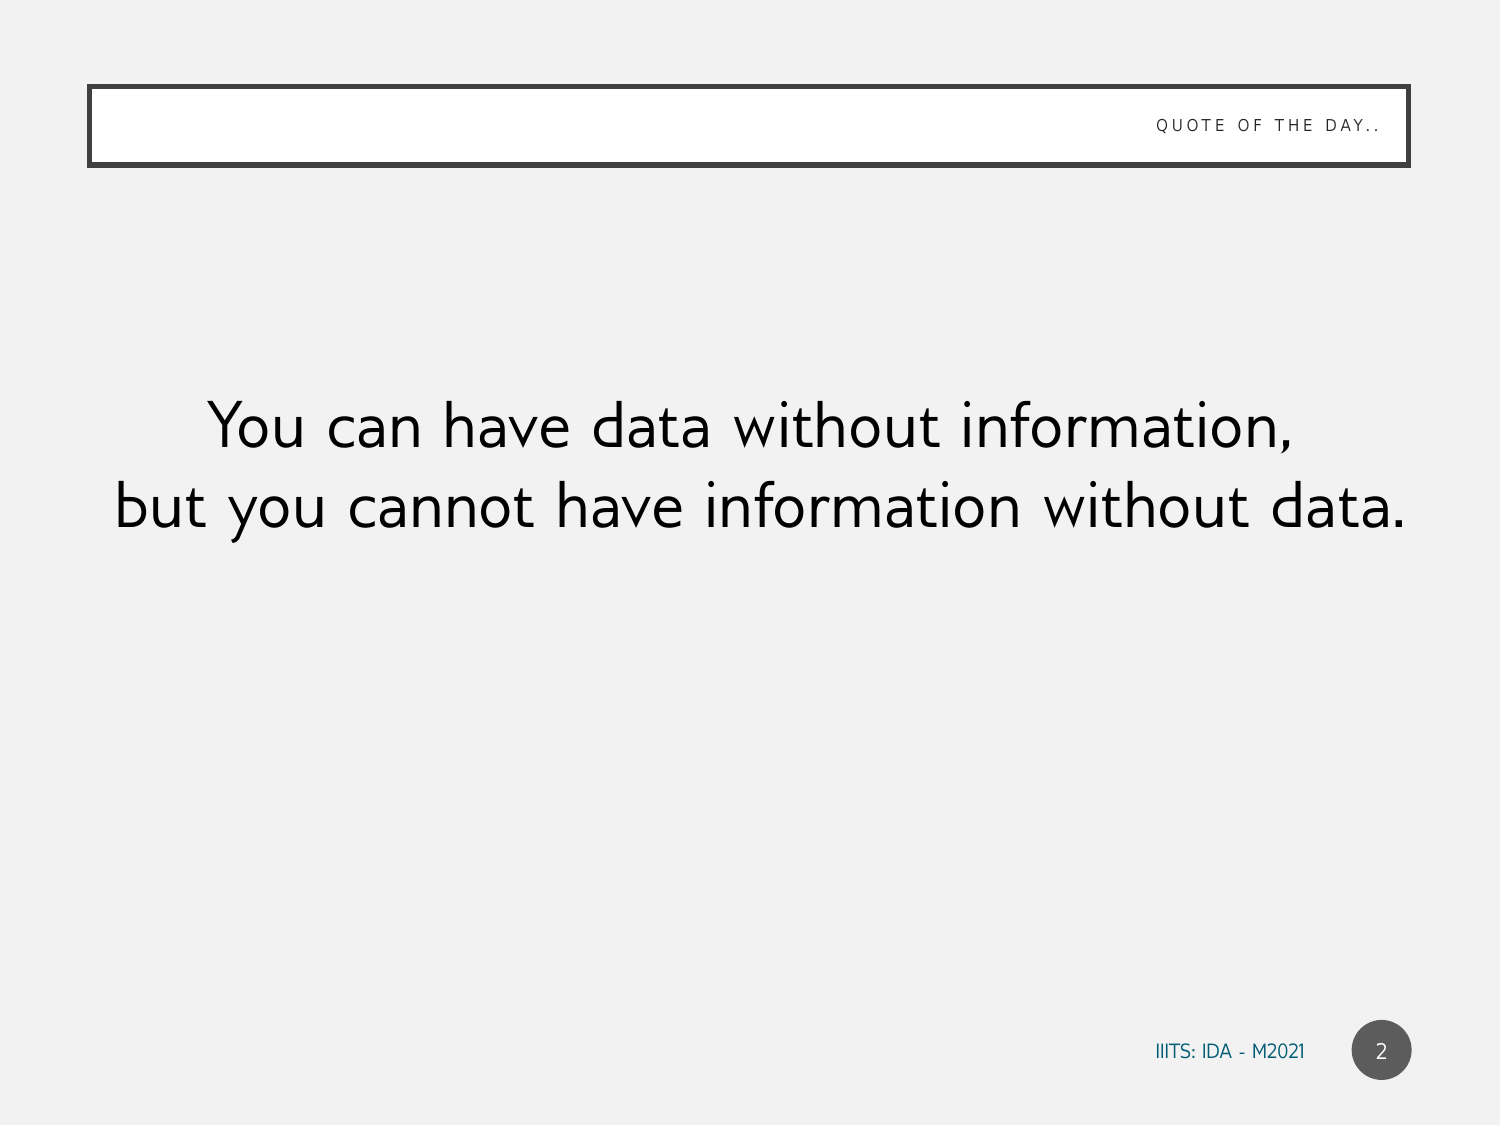

# Quote of the day..
You can have data without information,
but you cannot have information without data.
2
IIITS: IDA - M2021